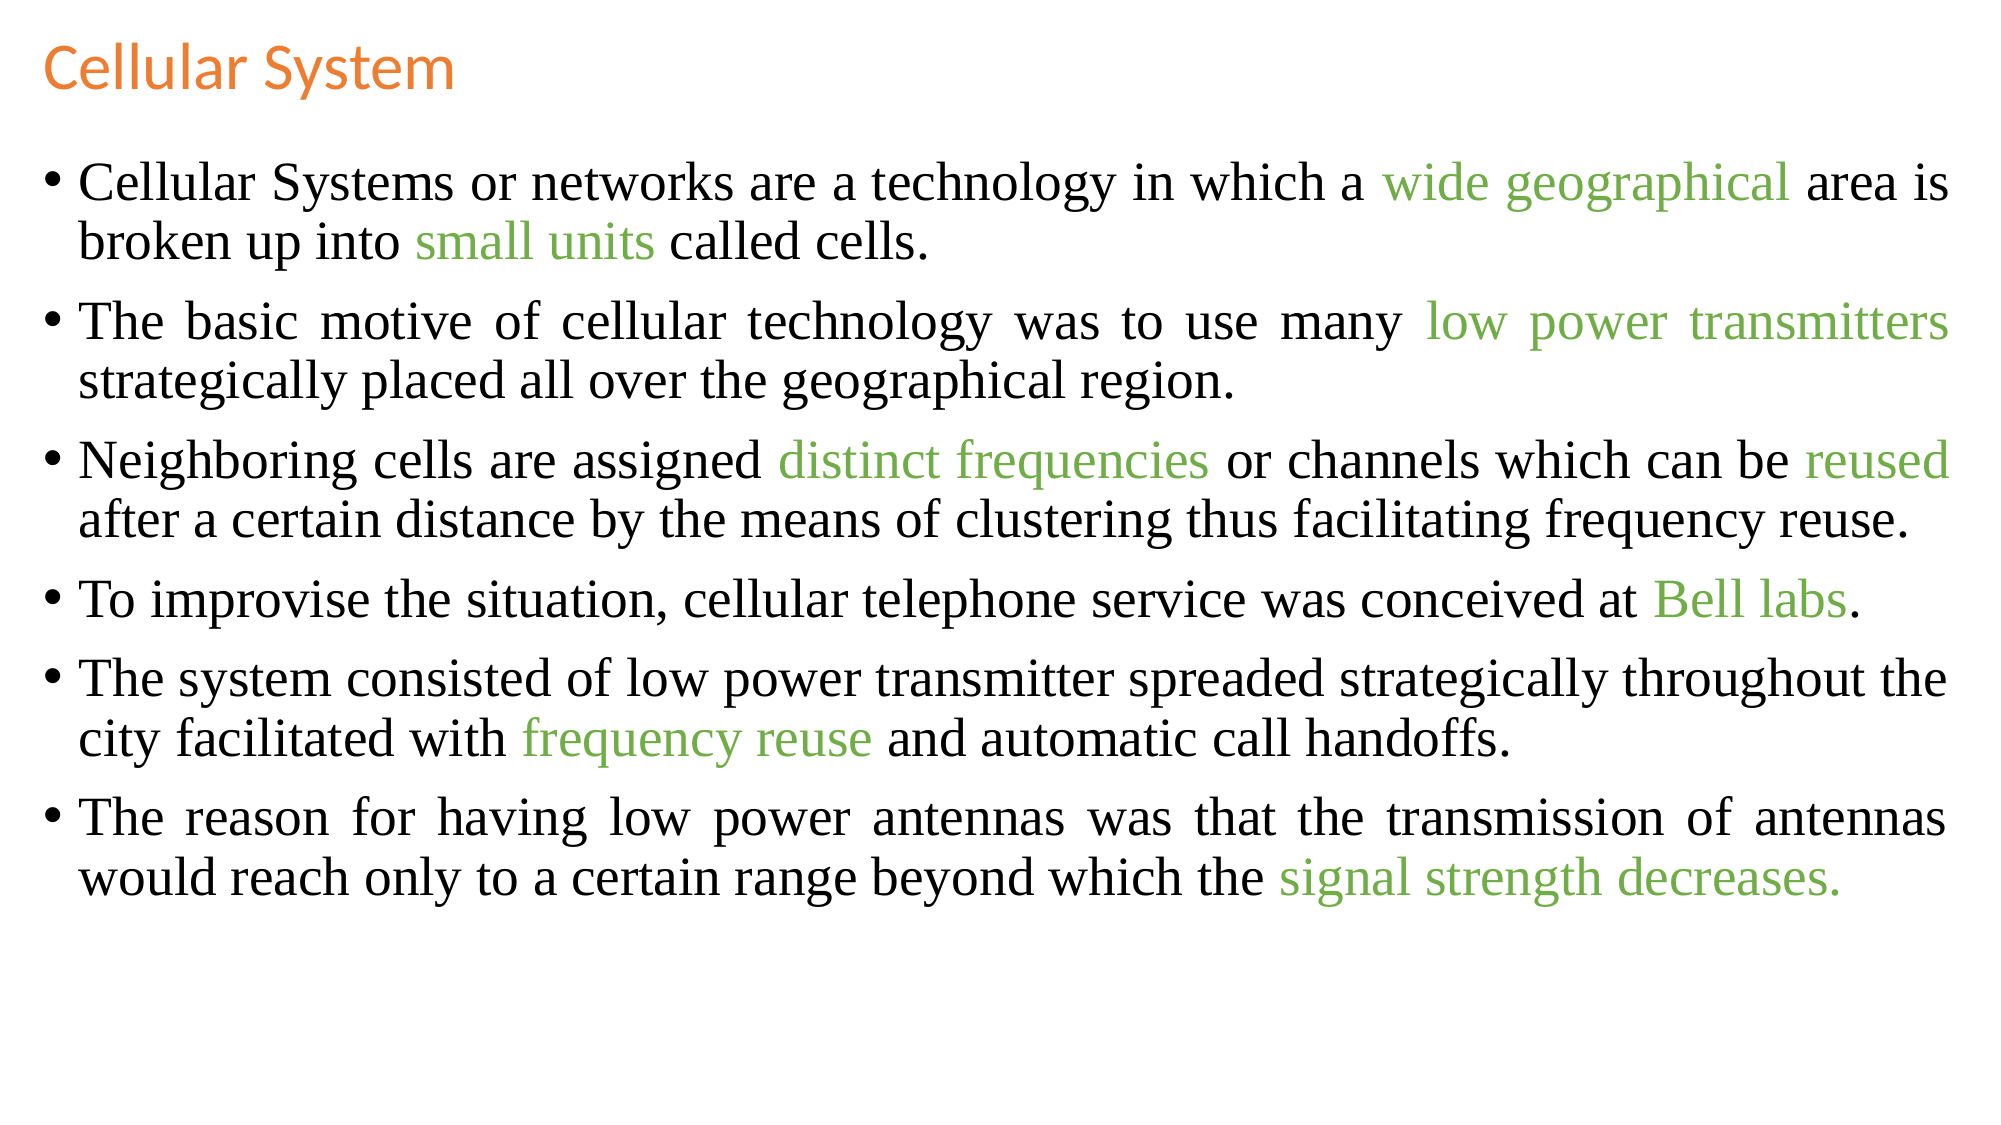

# Cellular System
Cellular Systems or networks are a technology in which a wide geographical area is broken up into small units called cells.
The basic motive of cellular technology was to use many low power transmitters strategically placed all over the geographical region.
Neighboring cells are assigned distinct frequencies or channels which can be reused after a certain distance by the means of clustering thus facilitating frequency reuse.
To improvise the situation, cellular telephone service was conceived at Bell labs.
The system consisted of low power transmitter spreaded strategically throughout the city facilitated with frequency reuse and automatic call handoffs.
The reason for having low power antennas was that the transmission of antennas would reach only to a certain range beyond which the signal strength decreases.